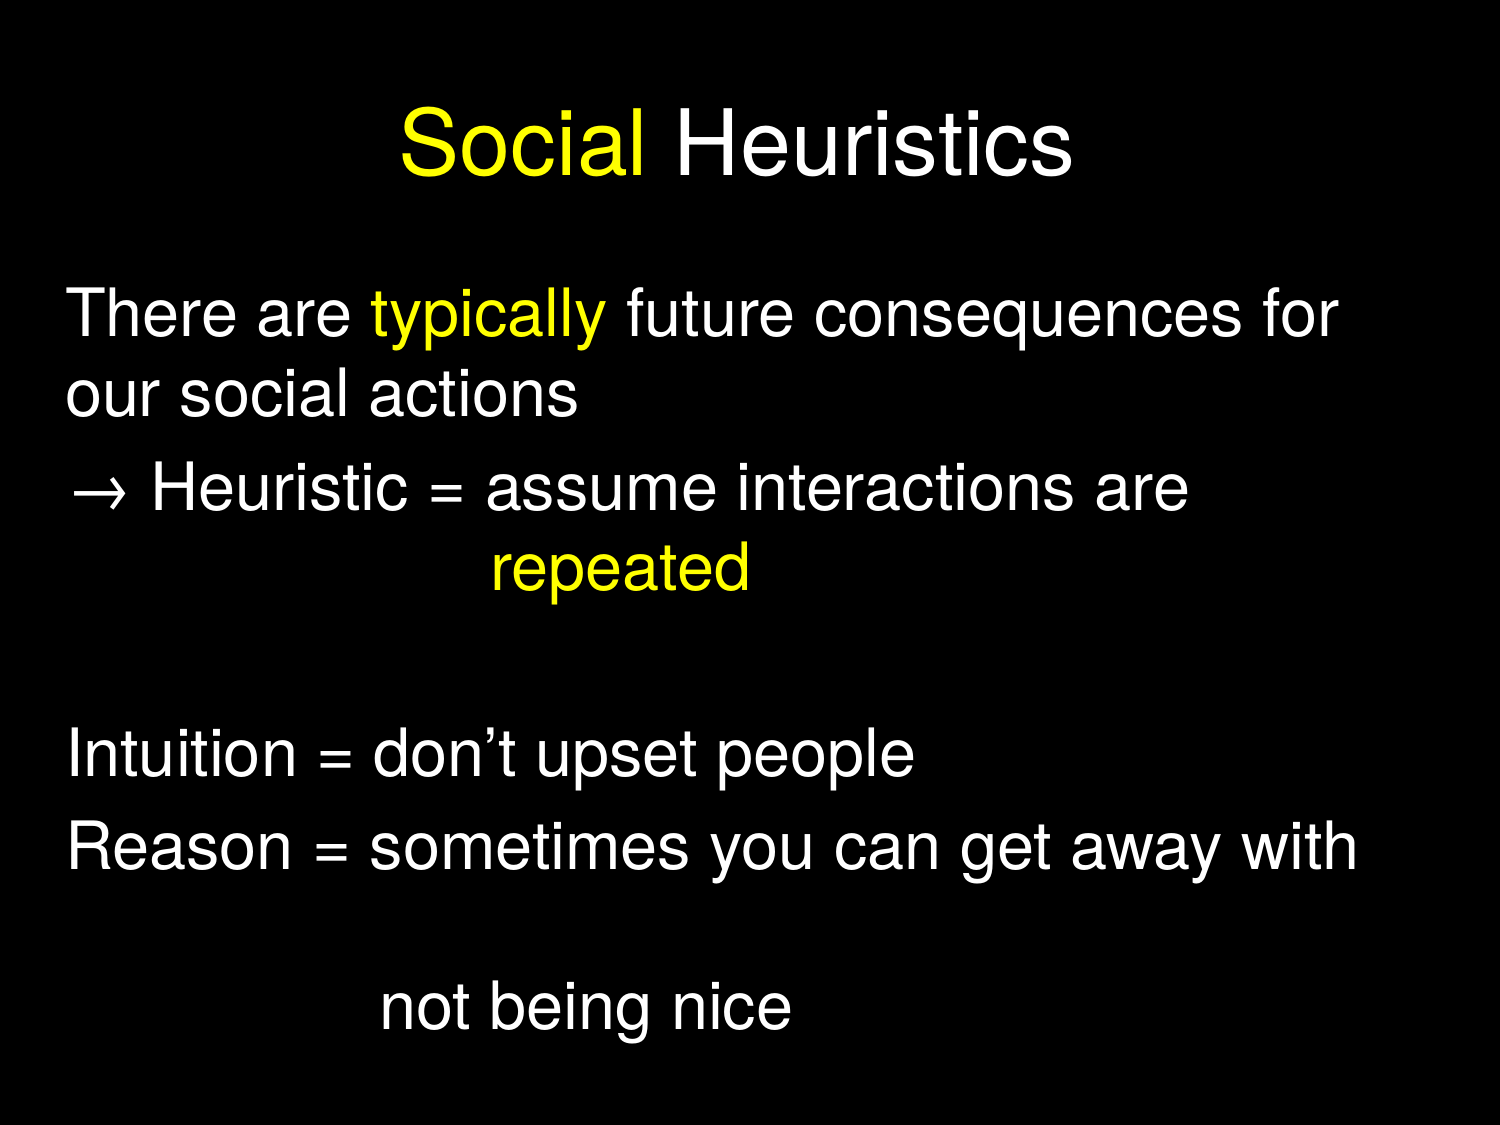

# Social Heuristics
There are typically future consequences for our social actions
→ Heuristic = assume interactions are
                       repeated

Intuition = don’t upset people
Reason = sometimes you can get away with
                 not being nice